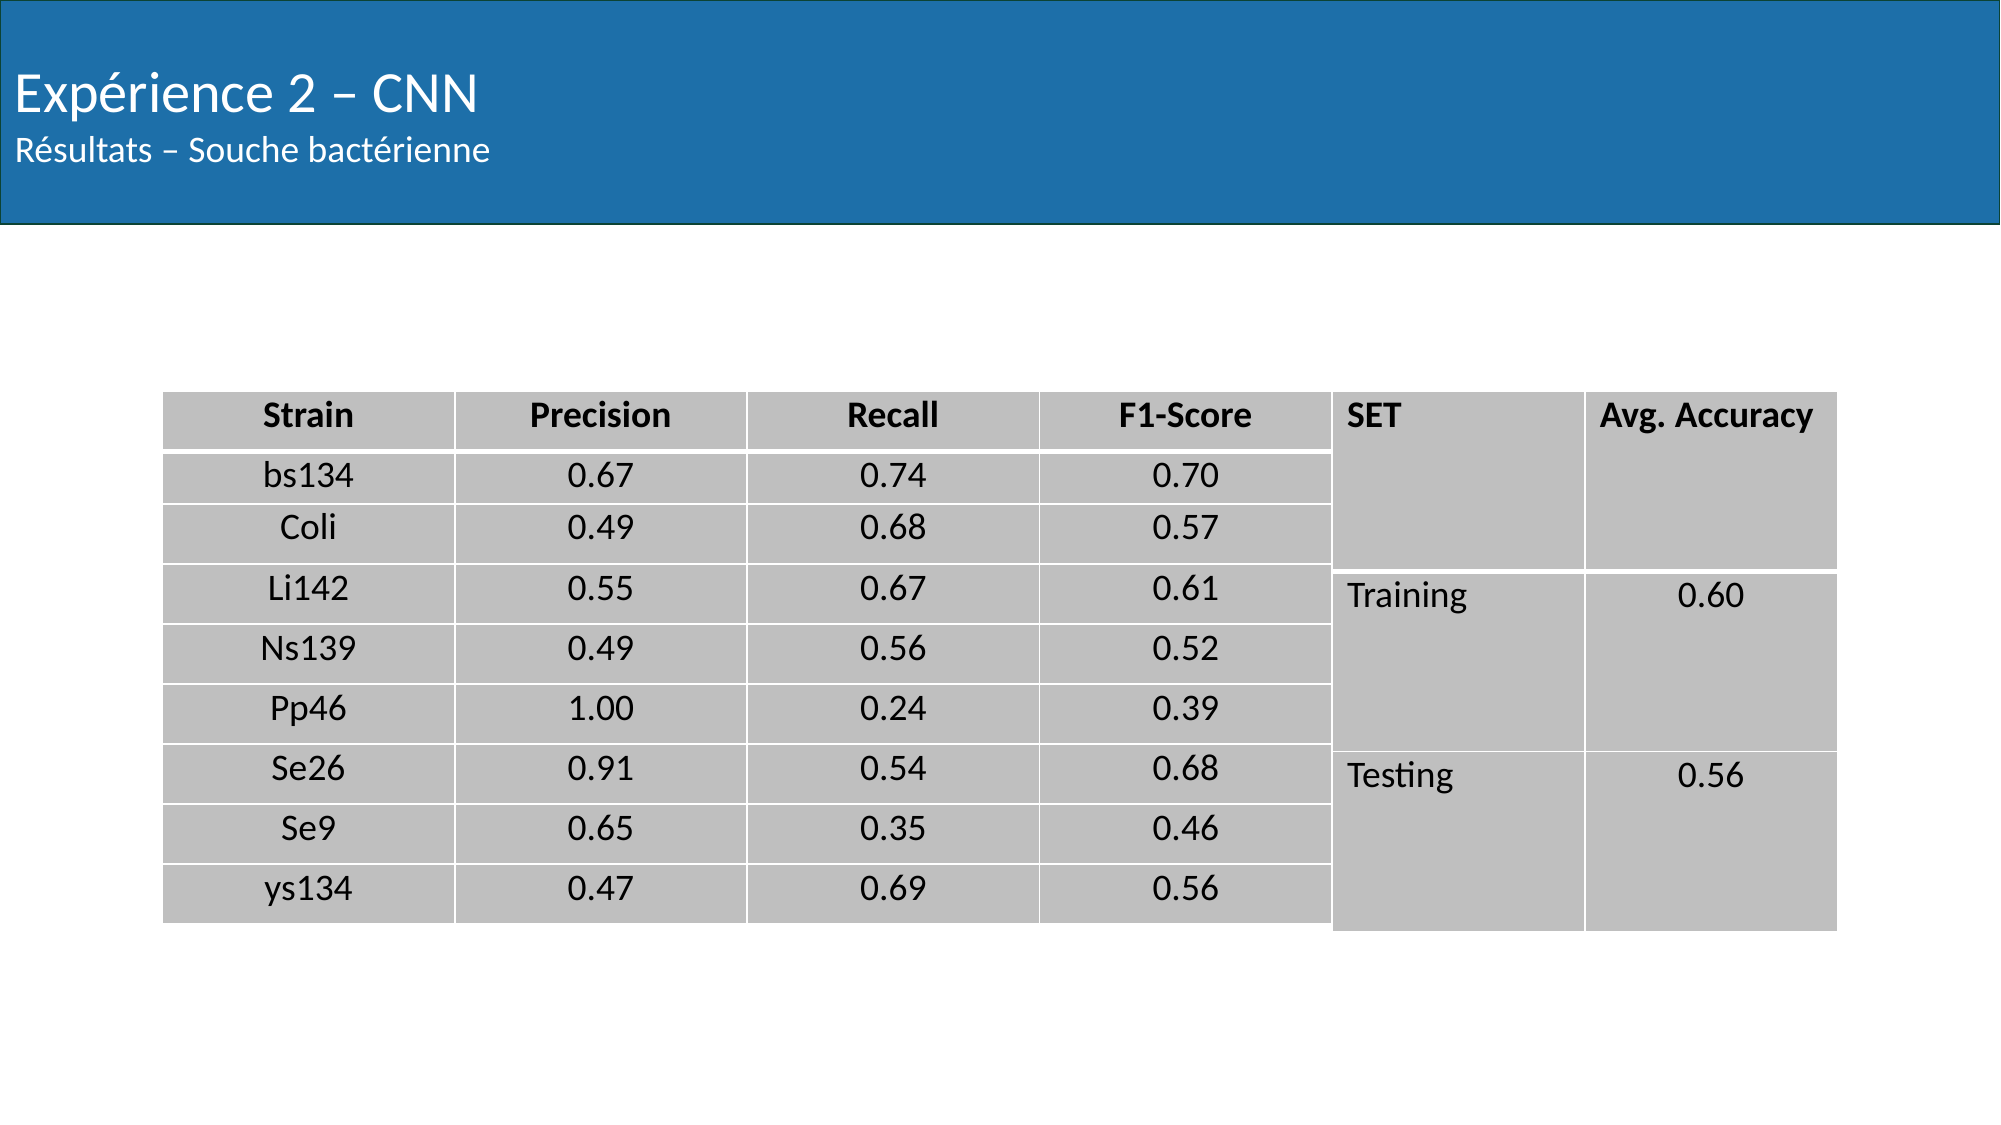

Expérience 2 – CNN
Résultats – Souche bactérienne
| SET | Avg. Accuracy |
| --- | --- |
| Training | 0.60 |
| Testing | 0.56 |
| Strain | Precision | Recall | F1-Score |
| --- | --- | --- | --- |
| bs134 | 0.67 | 0.74 | 0.70 |
| Coli | 0.49 | 0.68 | 0.57 |
| Li142 | 0.55 | 0.67 | 0.61 |
| Ns139 | 0.49 | 0.56 | 0.52 |
| Pp46 | 1.00 | 0.24 | 0.39 |
| Se26 | 0.91 | 0.54 | 0.68 |
| Se9 | 0.65 | 0.35 | 0.46 |
| ys134 | 0.47 | 0.69 | 0.56 |